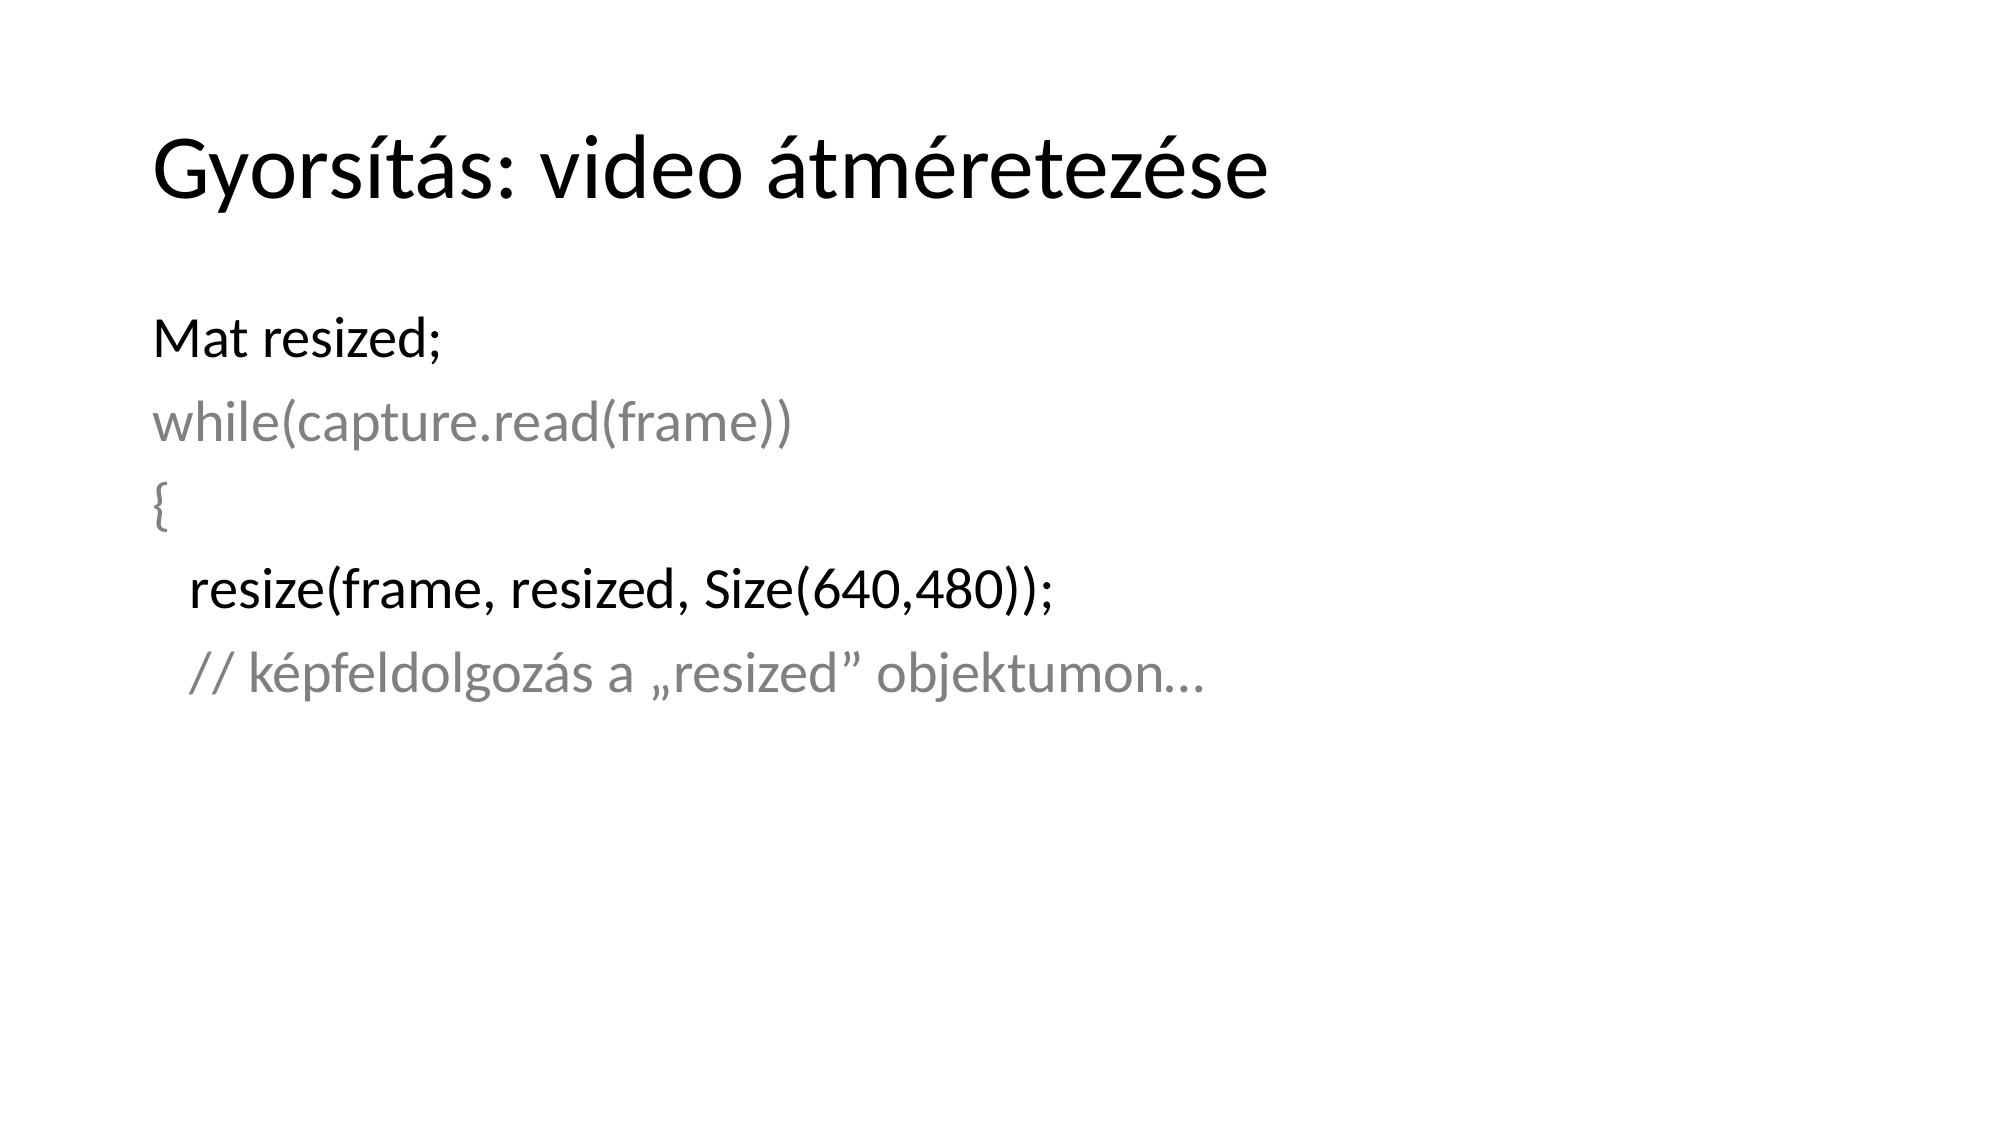

# Gyorsítás: video átméretezése
Mat resized;
while(capture.read(frame))
{
	resize(frame, resized, Size(640,480));
	// képfeldolgozás a „resized” objektumon…